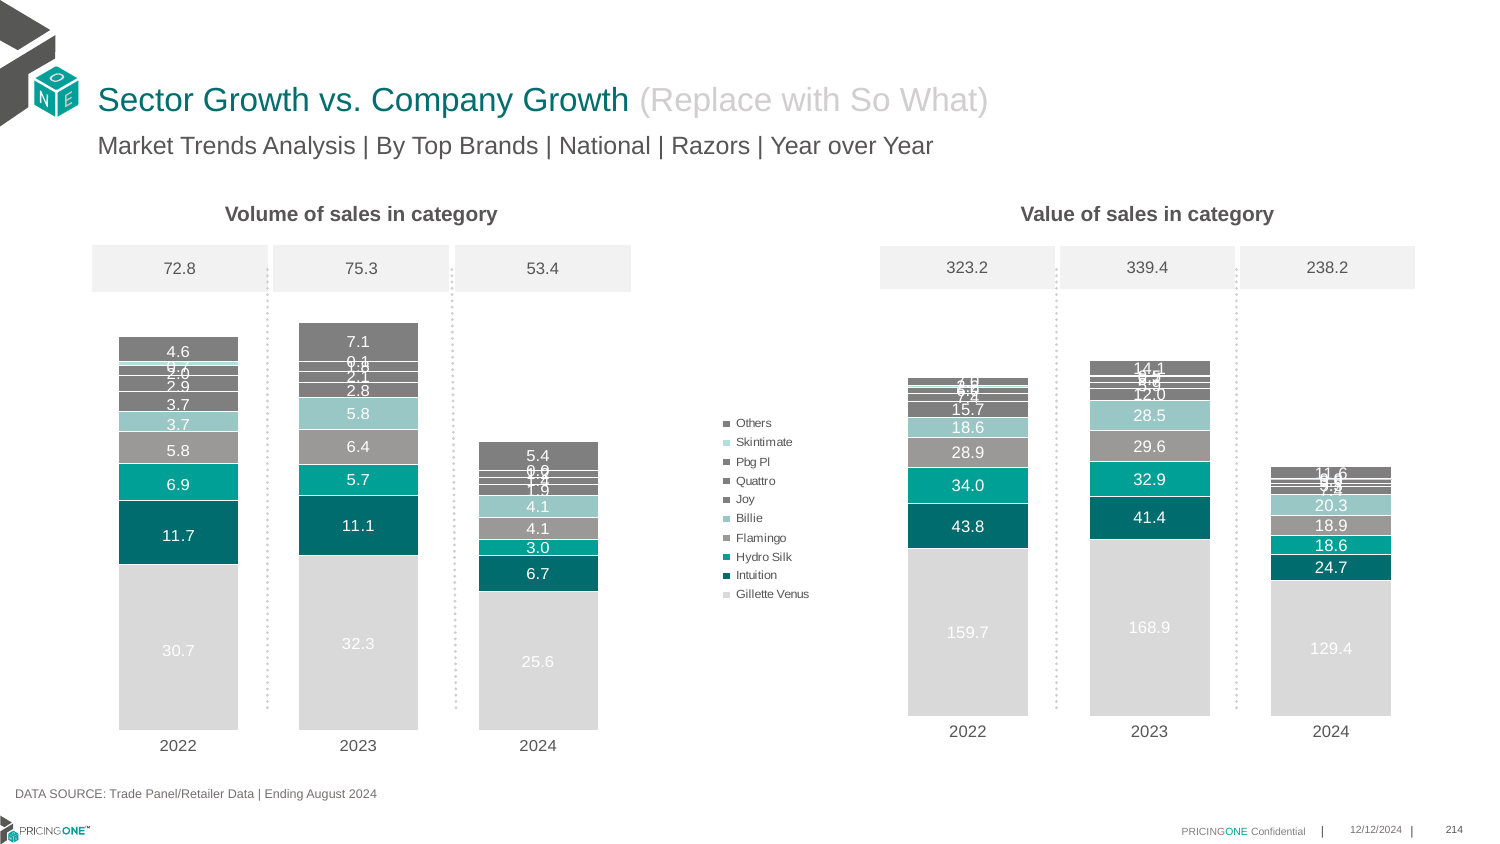

# Sector Growth vs. Company Growth (Replace with So What)
Market Trends Analysis | By Top Brands | National | Razors | Year over Year
| Value of sales in category |  |  |
| --- | --- | --- |
| 323.2 | 339.4 | 238.2 |
| Volume of sales in category |  |  |
| --- | --- | --- |
| 72.8 | 75.3 | 53.4 |

### Chart

| Category | Gillette Venus | Intuition | Hydro Silk | Flamingo | Billie | Joy | Quattro | Pbg Pl | Skintimate | Others |
|---|---|---|---|---|---|---|---|---|---|---|
| 2022 | 159.66363 | 43.798128 | 34.006297 | 28.880177 | 18.556132 | 15.719632 | 7.413145 | 5.986457 | 2.233363 | 6.981231 |
| 2023 | 168.89933 | 41.358198 | 32.948189 | 29.571974 | 28.464253 | 11.961594 | 5.924777 | 5.665798 | 0.522537 | 14.073343 |
| 2024 | 129.400651 | 24.743065 | 18.605972 | 18.867486 | 20.312382 | 7.40348 | 3.309698 | 3.886648 | 0.047305 | 11.636006 |

### Chart

| Category | Gillette Venus | Intuition | Hydro Silk | Flamingo | Billie | Joy | Quattro | Pbg Pl | Skintimate | Others |
|---|---|---|---|---|---|---|---|---|---|---|
| 2022 | 30.746589 | 11.706635 | 6.901343 | 5.820576 | 3.729383 | 3.656833 | 2.892397 | 1.972032 | 0.731632 | 4.623862 |
| 2023 | 32.322947 | 11.145755 | 5.66456 | 6.443775 | 5.836954 | 2.768668 | 2.146365 | 1.768218 | 0.103881 | 7.052676 |
| 2024 | 25.613417 | 6.662322 | 2.958364 | 4.126257 | 4.062471 | 1.924096 | 1.430321 | 1.236701 | 0.011006 | 5.350583 |
DATA SOURCE: Trade Panel/Retailer Data | Ending August 2024

12/12/2024
214